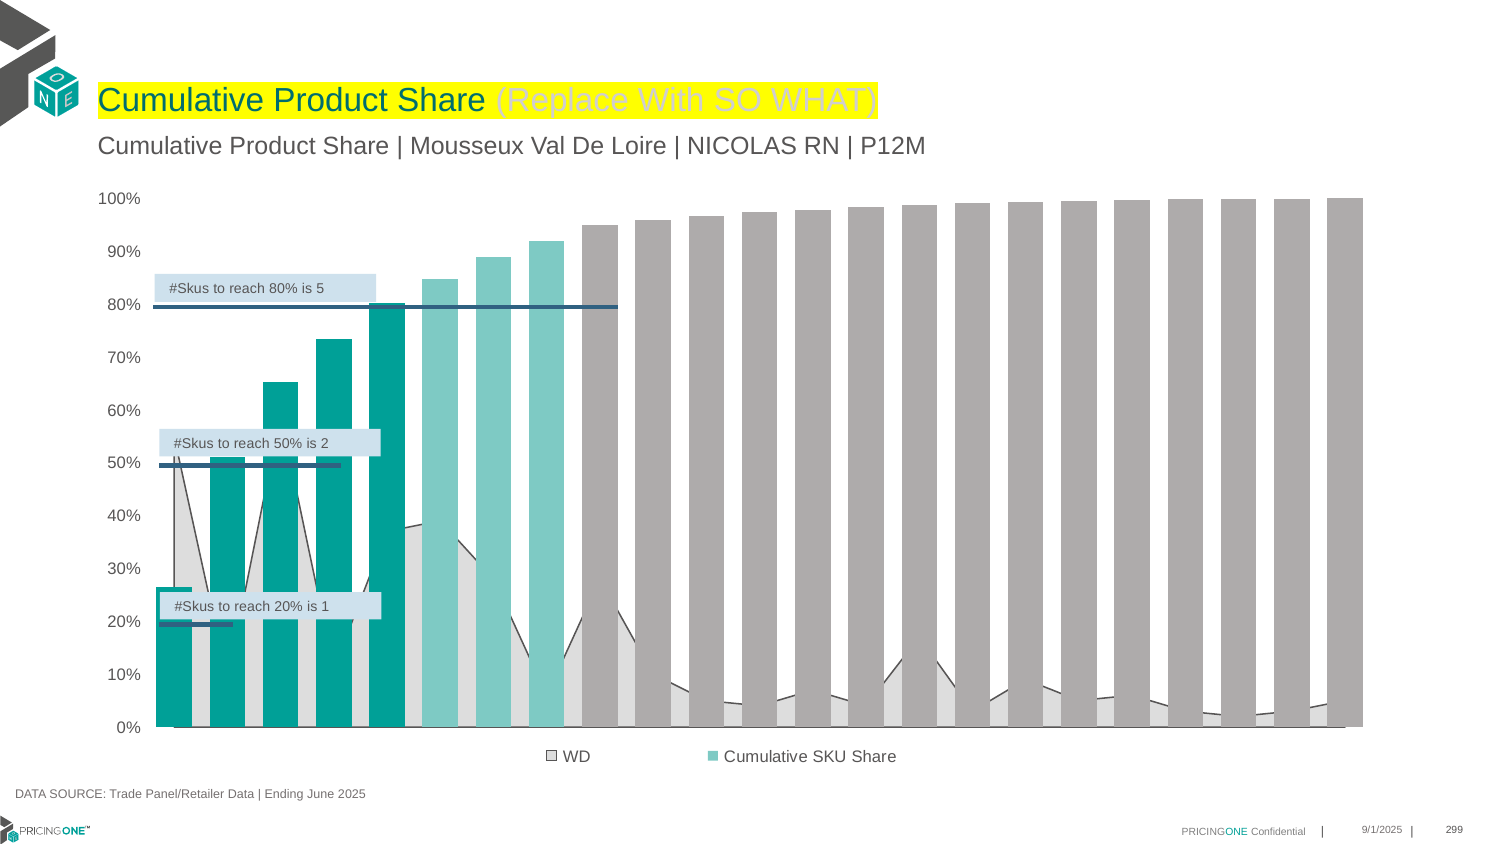

# Cumulative Product Share (Replace With SO WHAT)
Cumulative Product Share | Mousseux Val De Loire | NICOLAS RN | P12M

### Chart

| Category | WD | Cumulative SKU Share |
|---|---|---|
| Bouvet-Ladu | 0.55 | 0.2652943792012136 |
| All Others | 0.09 | 0.5111814401171763 |
| Chateau Mon | 0.59 | 0.6519498862239427 |
| All Others | 0.11 | 0.7333455391938901 |
| De Chanceny | 0.37 | 0.8016111735934925 |
| All Others | 0.39 | 0.8482462793921481 |
| Bouvet-Ladu | 0.28 | 0.8880025109198859 |
| All Others | 0.06 | 0.9195982528182459 |
| All Others | 0.28 | 0.9502785551748488 |
| Bouvet-Ladu | 0.1 | 0.9587267543744931 |
| All Others | 0.05 | 0.9667303115109982 |
| All Others | 0.04 | 0.9731645437187768 |
| Bouvet-Ladu | 0.07 | 0.9785002484764469 |
| All Others | 0.04 | 0.9838097978186382 |
| Bouvet-Ladu | 0.17 | 0.9881777522035936 |
| All Others | 0.03 | 0.9913687128920041 |
| All Others | 0.09 | 0.9936965448696151 |
| Bouvet-Ladu | 0.05 | 0.9954489577066931 |
| All Others | 0.06 | 0.9966521068187167 |
| All Others | 0.03 | 0.9978029450997828 |
| All Others | 0.02 | 0.9987968508879763 |
| All Others | 0.03 | 0.9994507362749457 |
| All Others | 0.05 | 1.0 |
#Skus to reach 80% is 5
#Skus to reach 50% is 2
#Skus to reach 20% is 1
DATA SOURCE: Trade Panel/Retailer Data | Ending June 2025

9/1/2025
299